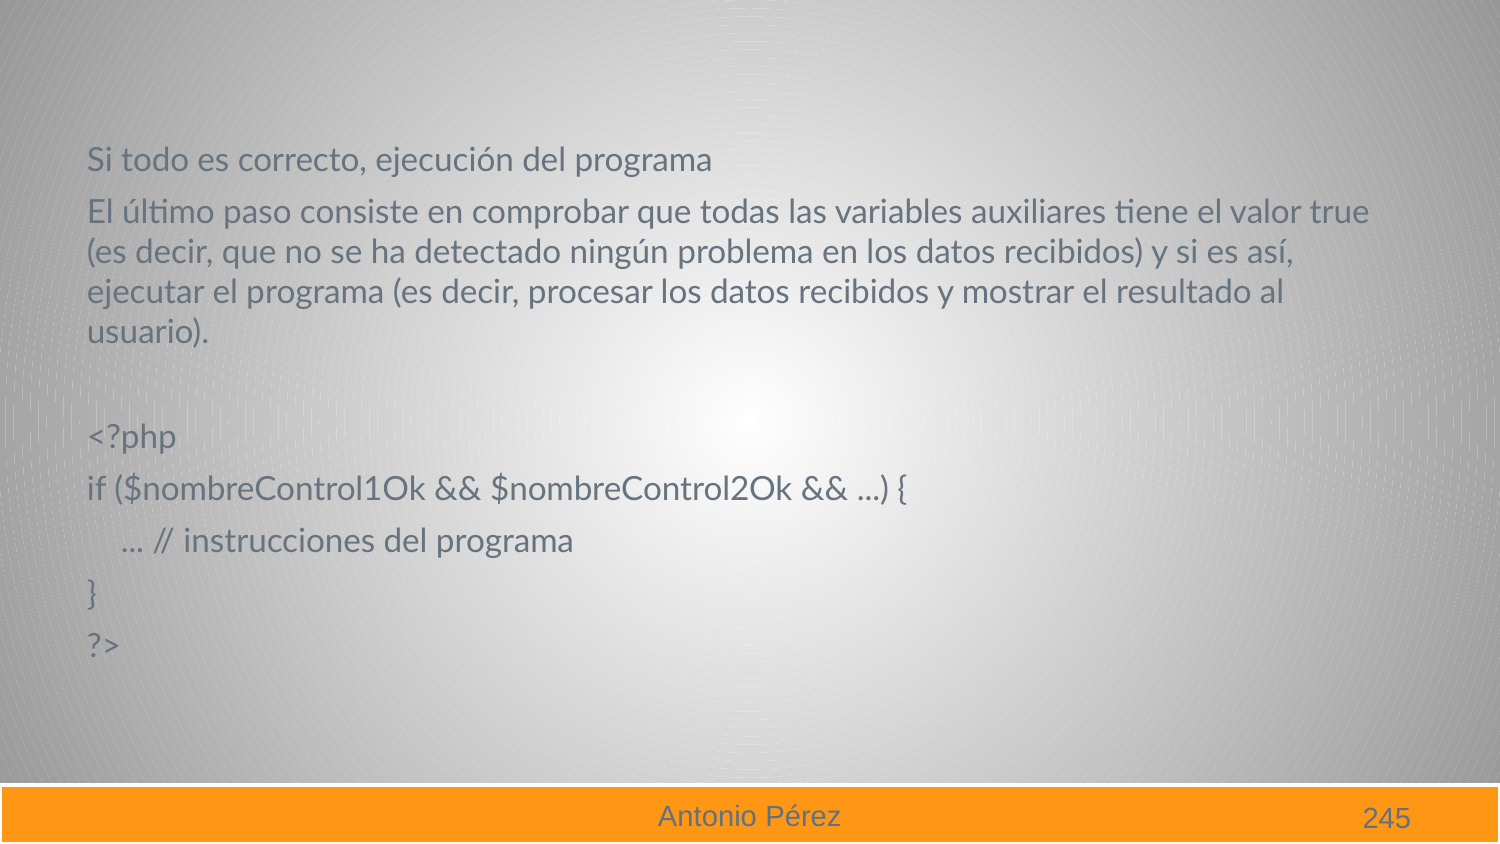

Si todo es correcto, ejecución del programa
El último paso consiste en comprobar que todas las variables auxiliares tiene el valor true (es decir, que no se ha detectado ningún problema en los datos recibidos) y si es así, ejecutar el programa (es decir, procesar los datos recibidos y mostrar el resultado al usuario).

<?php
if ($nombreControl1Ok && $nombreControl2Ok && ...) {
    ... // instrucciones del programa
}
?>
245